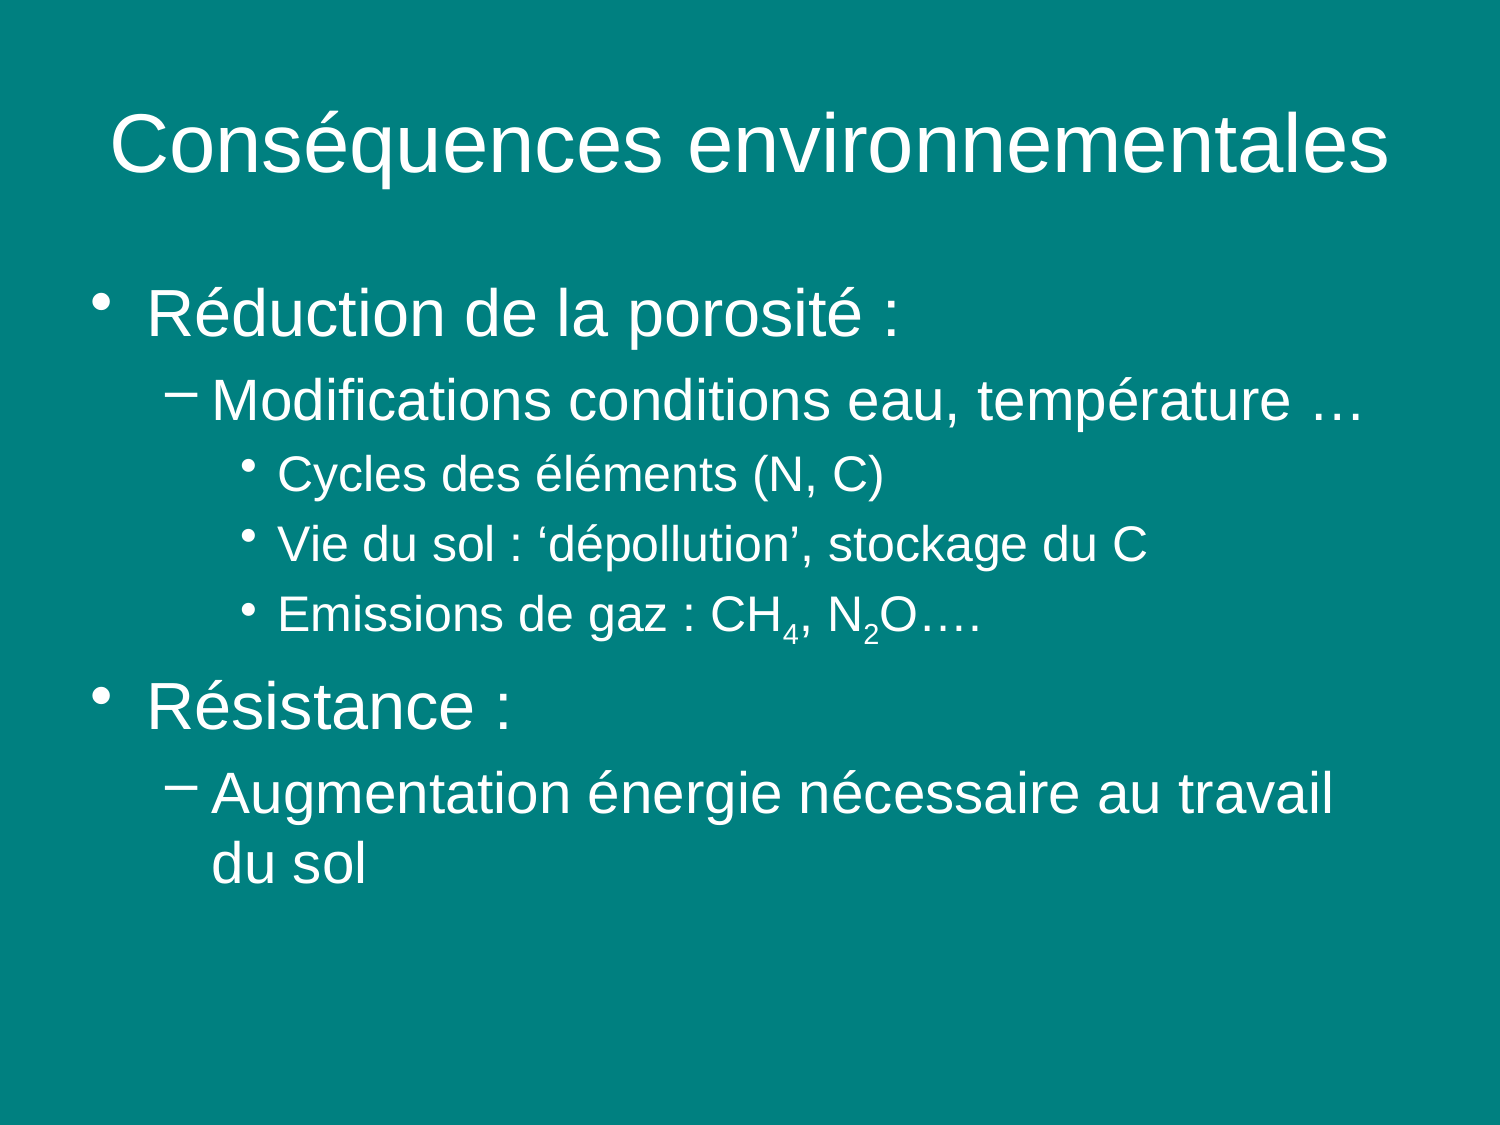

# Conséquences environnementales
Réduction de la porosité :
Modifications conditions eau, température …
Cycles des éléments (N, C)
Vie du sol : ‘dépollution’, stockage du C
Emissions de gaz : CH4, N2O….
Résistance :
Augmentation énergie nécessaire au travail du sol